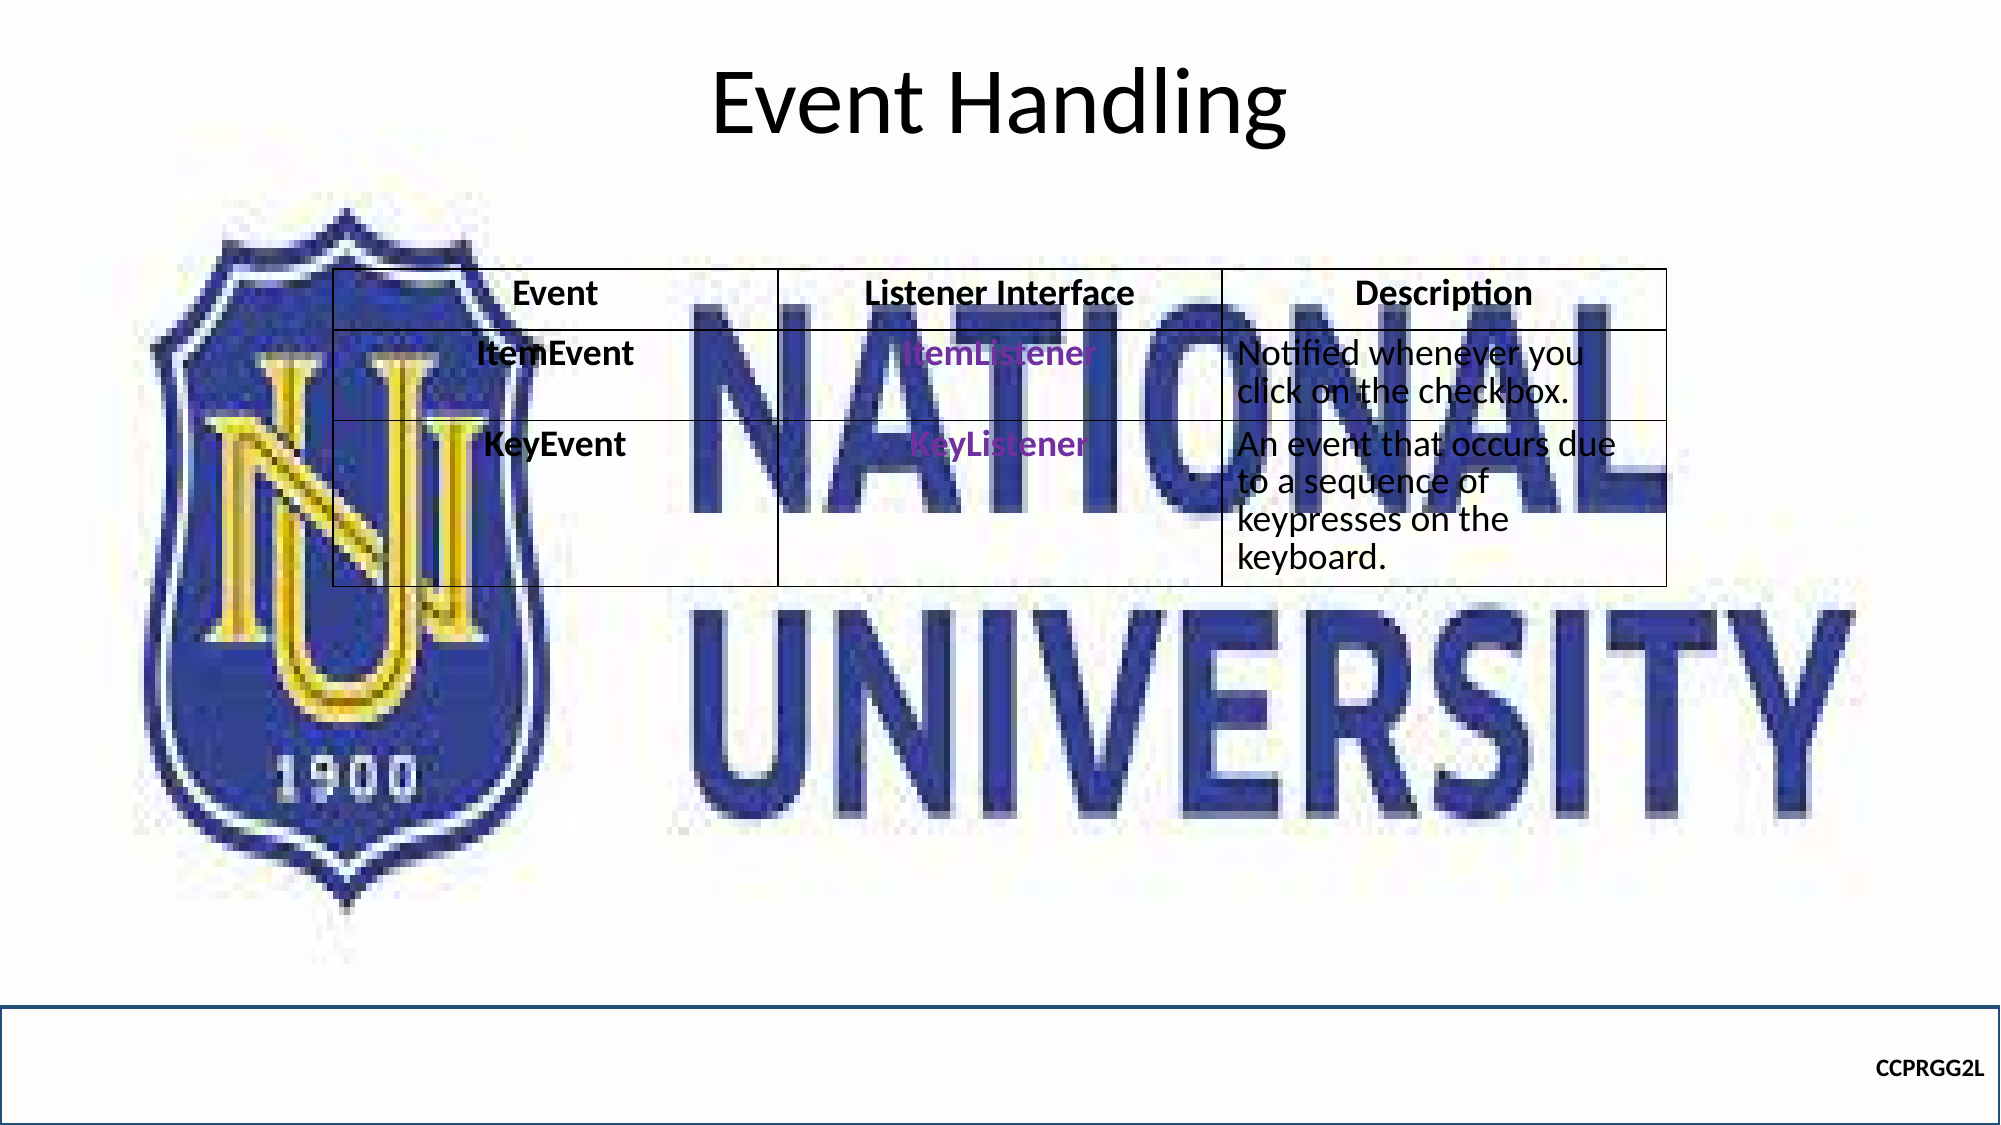

# Event Handling
| Event | Listener Interface | Description |
| --- | --- | --- |
| ItemEvent | ItemListener | Notified whenever you click on the checkbox. |
| KeyEvent | KeyListener | An event that occurs due to a sequence of keypresses on the keyboard. |
CCPRGG2L